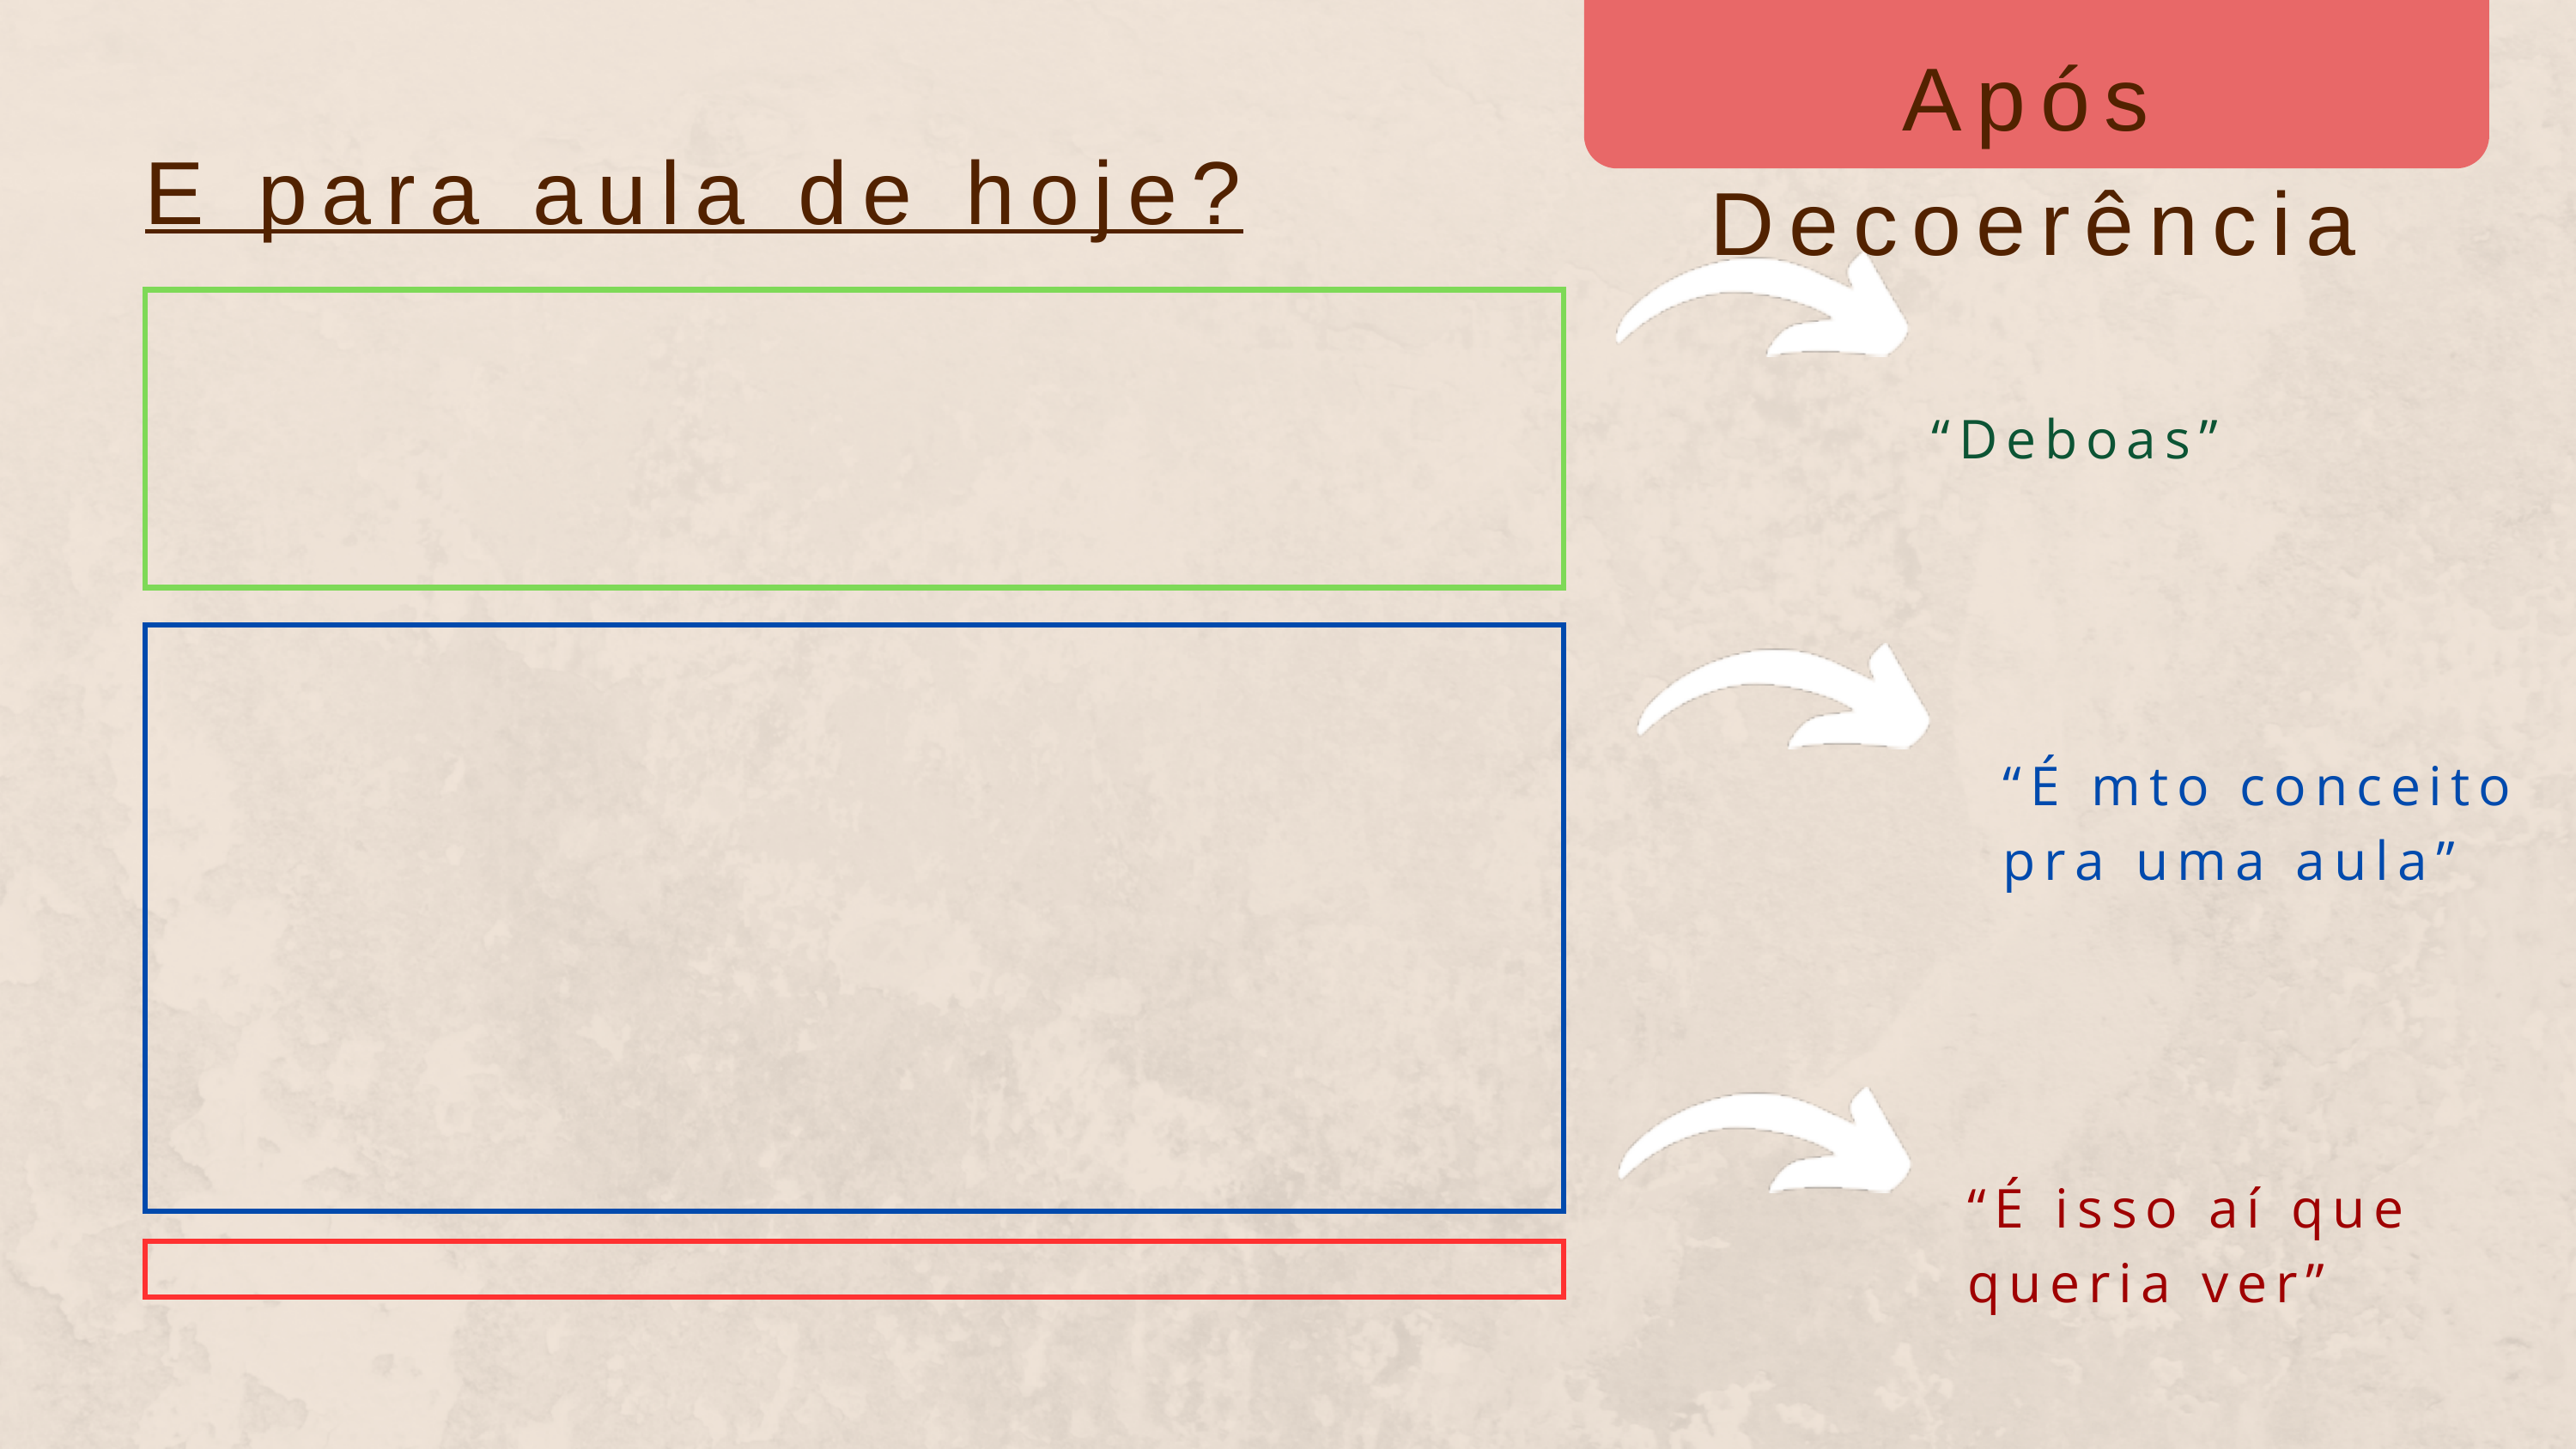

Após Decoerência
E para aula de hoje?

“Deboas”

“É mto conceito pra uma aula”

“É isso aí que
queria ver”